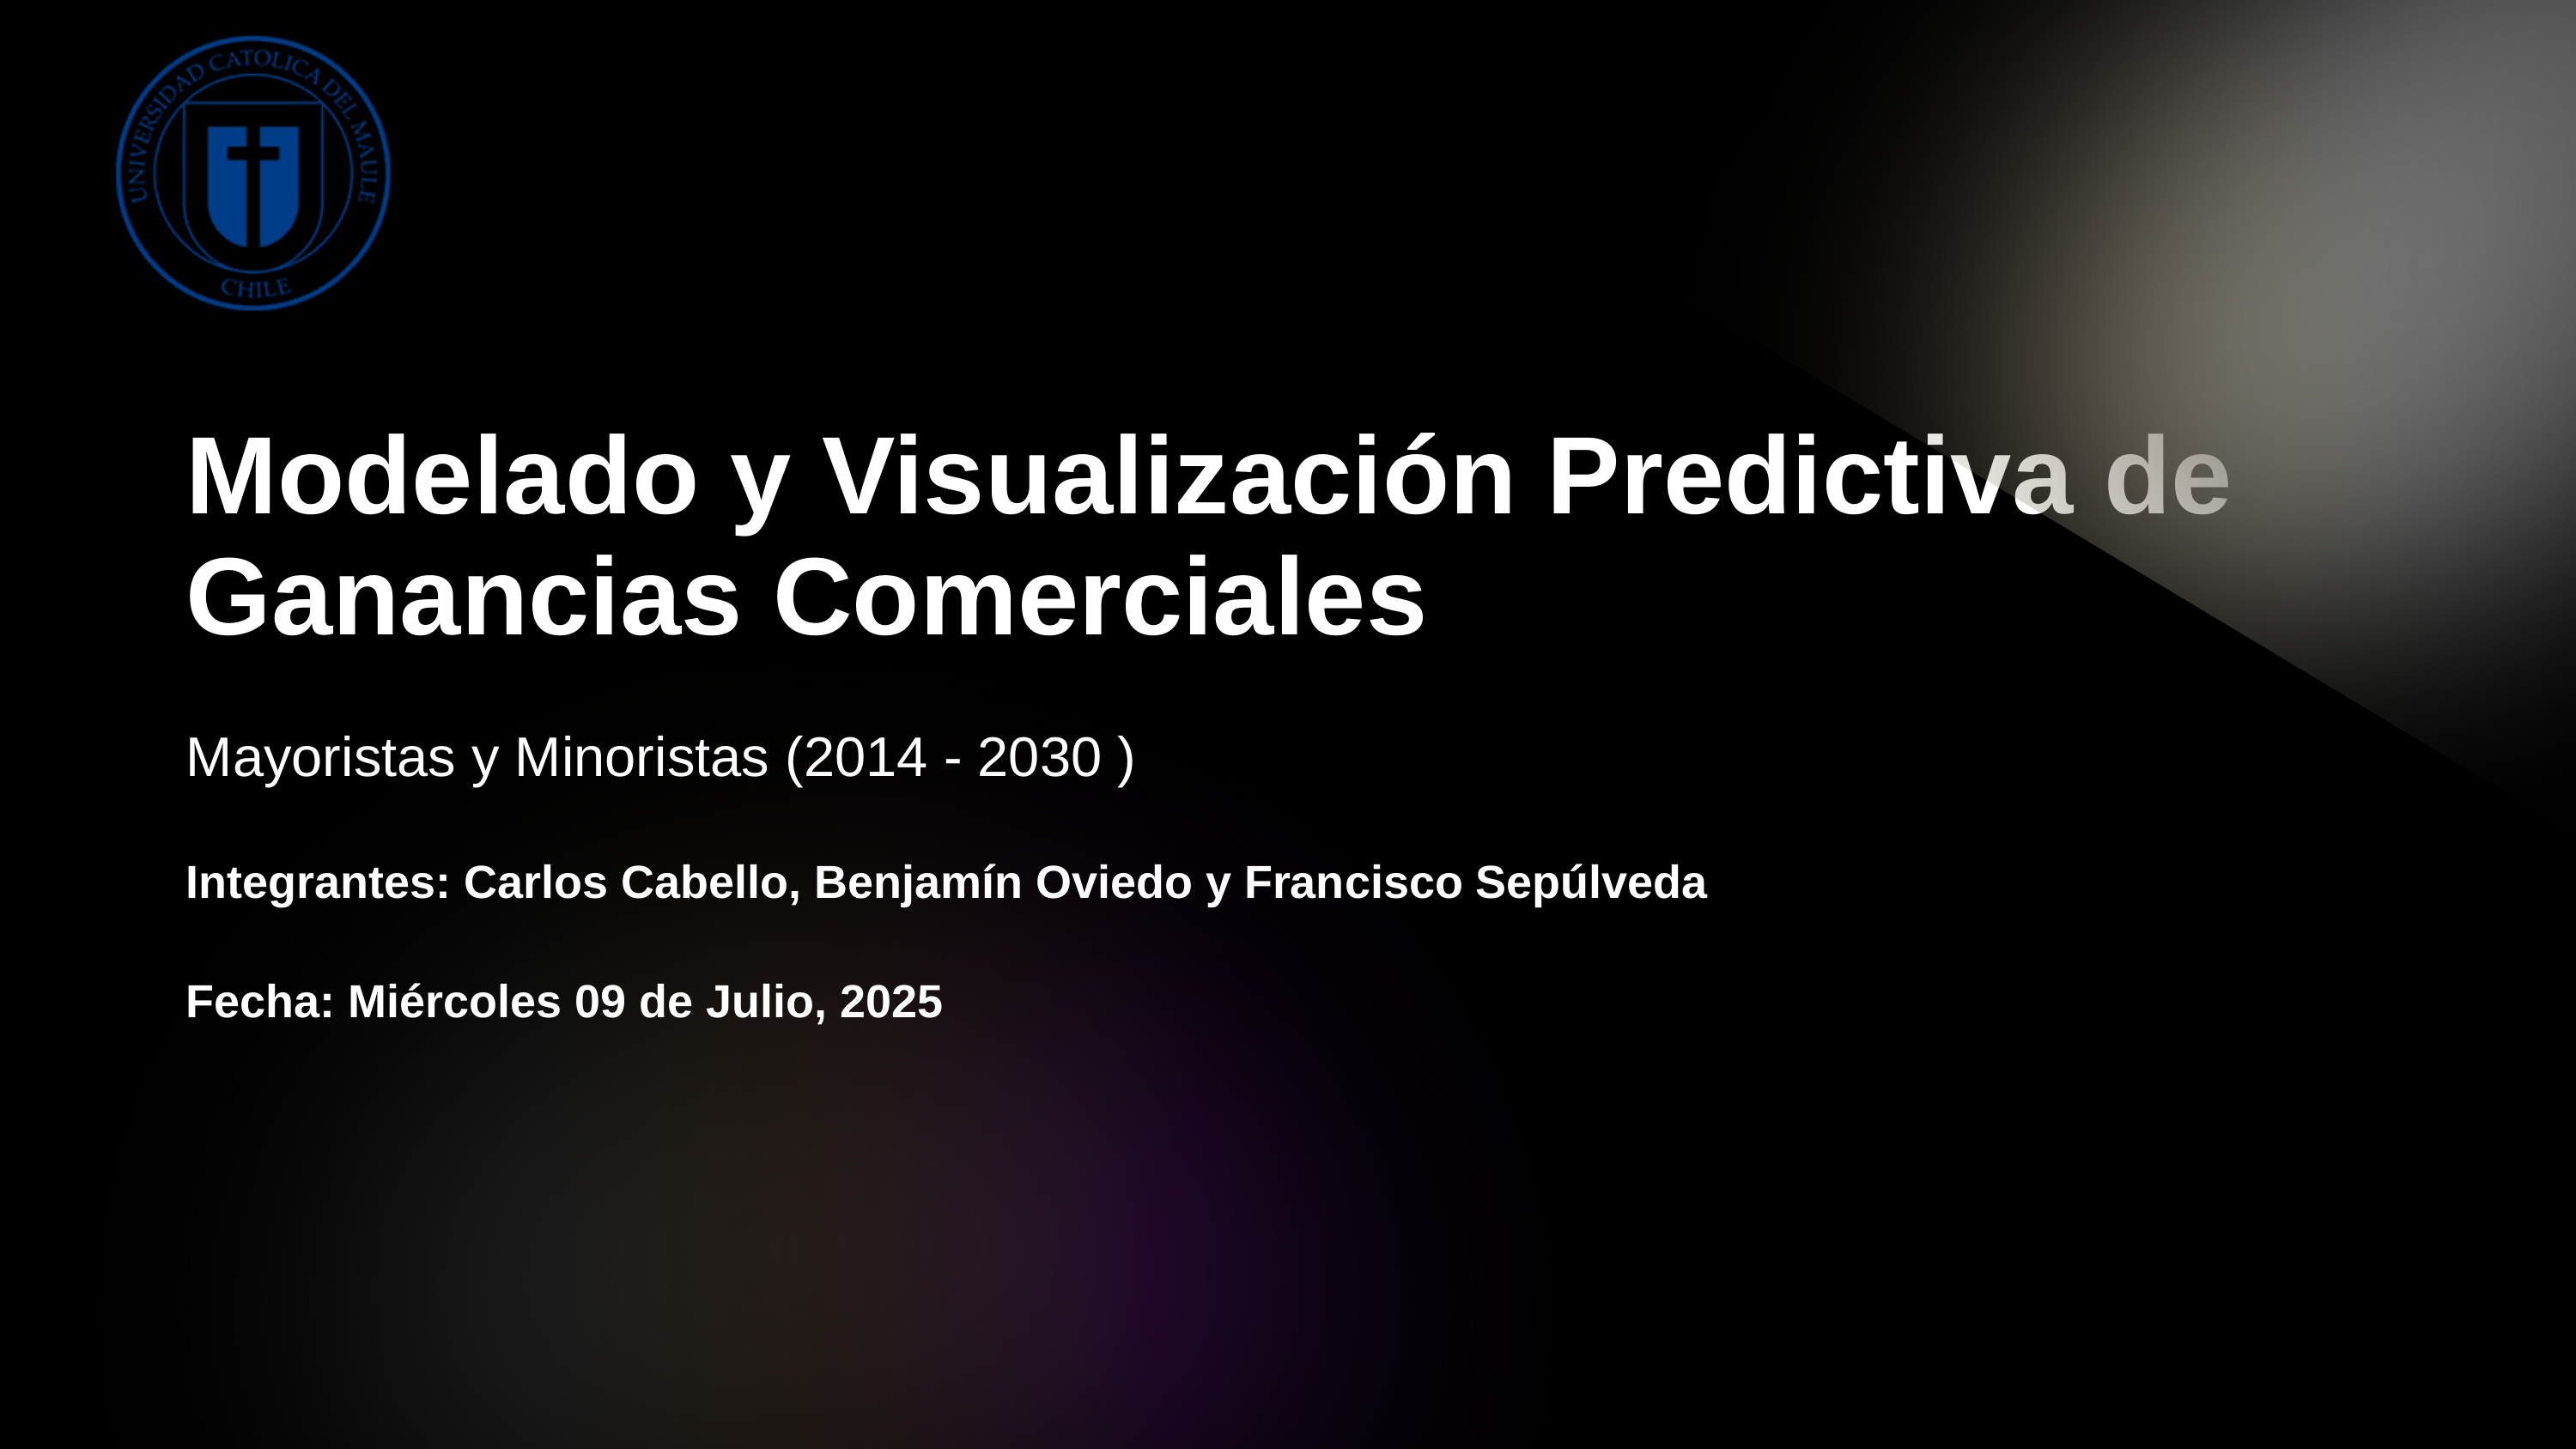

Modelado y Visualización Predictiva de Ganancias Comerciales

Mayoristas y Minoristas (2014 - 2030 )
Integrantes: Carlos Cabello, Benjamín Oviedo y Francisco Sepúlveda
Fecha: Miércoles 09 de Julio, 2025